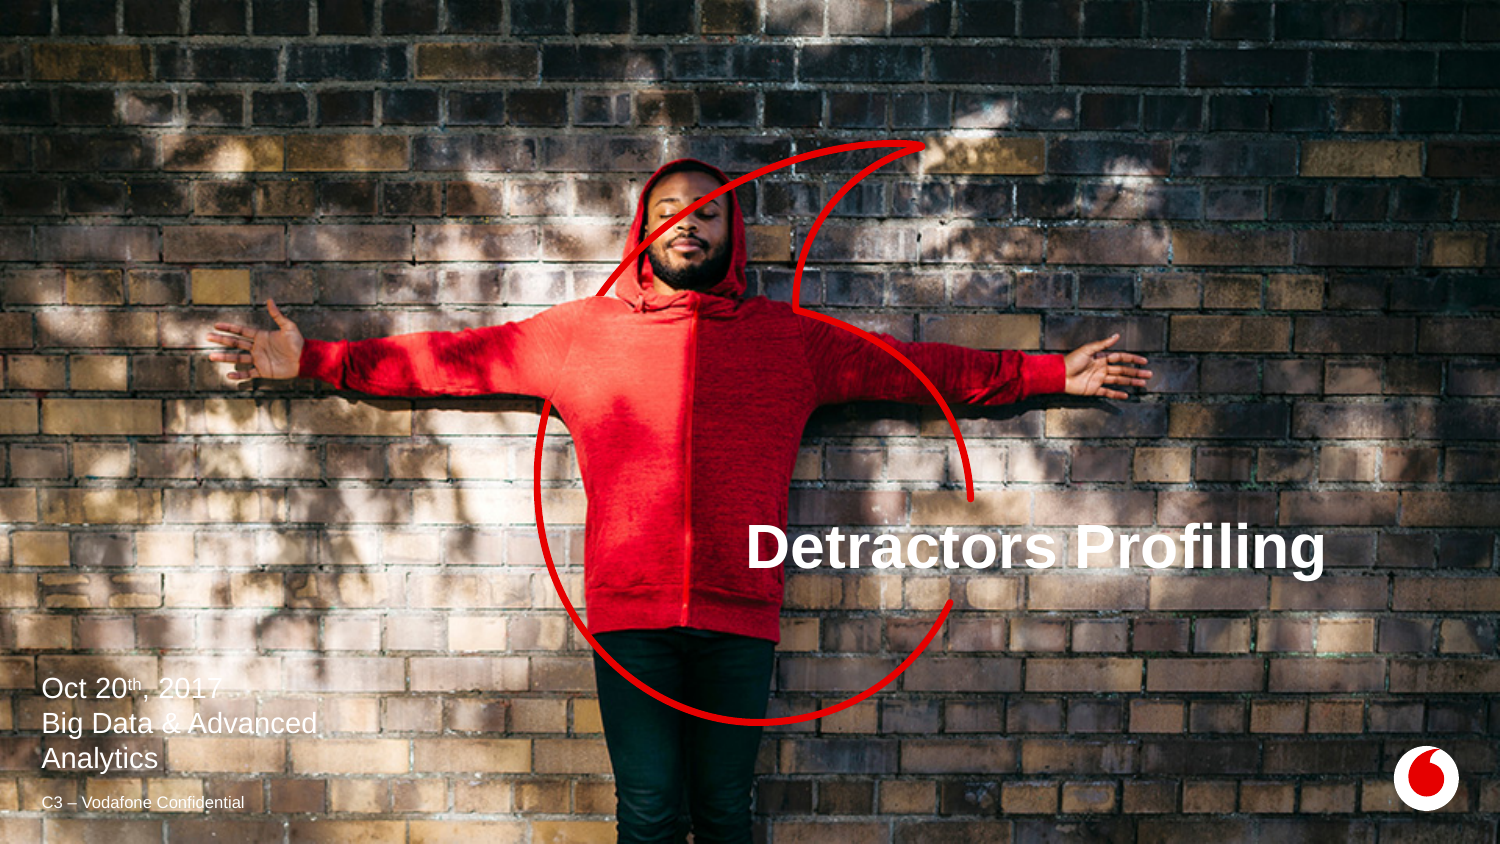

# Detractors Profiling
Oct 20th, 2017
Big Data & Advanced Analytics
C3 – Vodafone Confidential